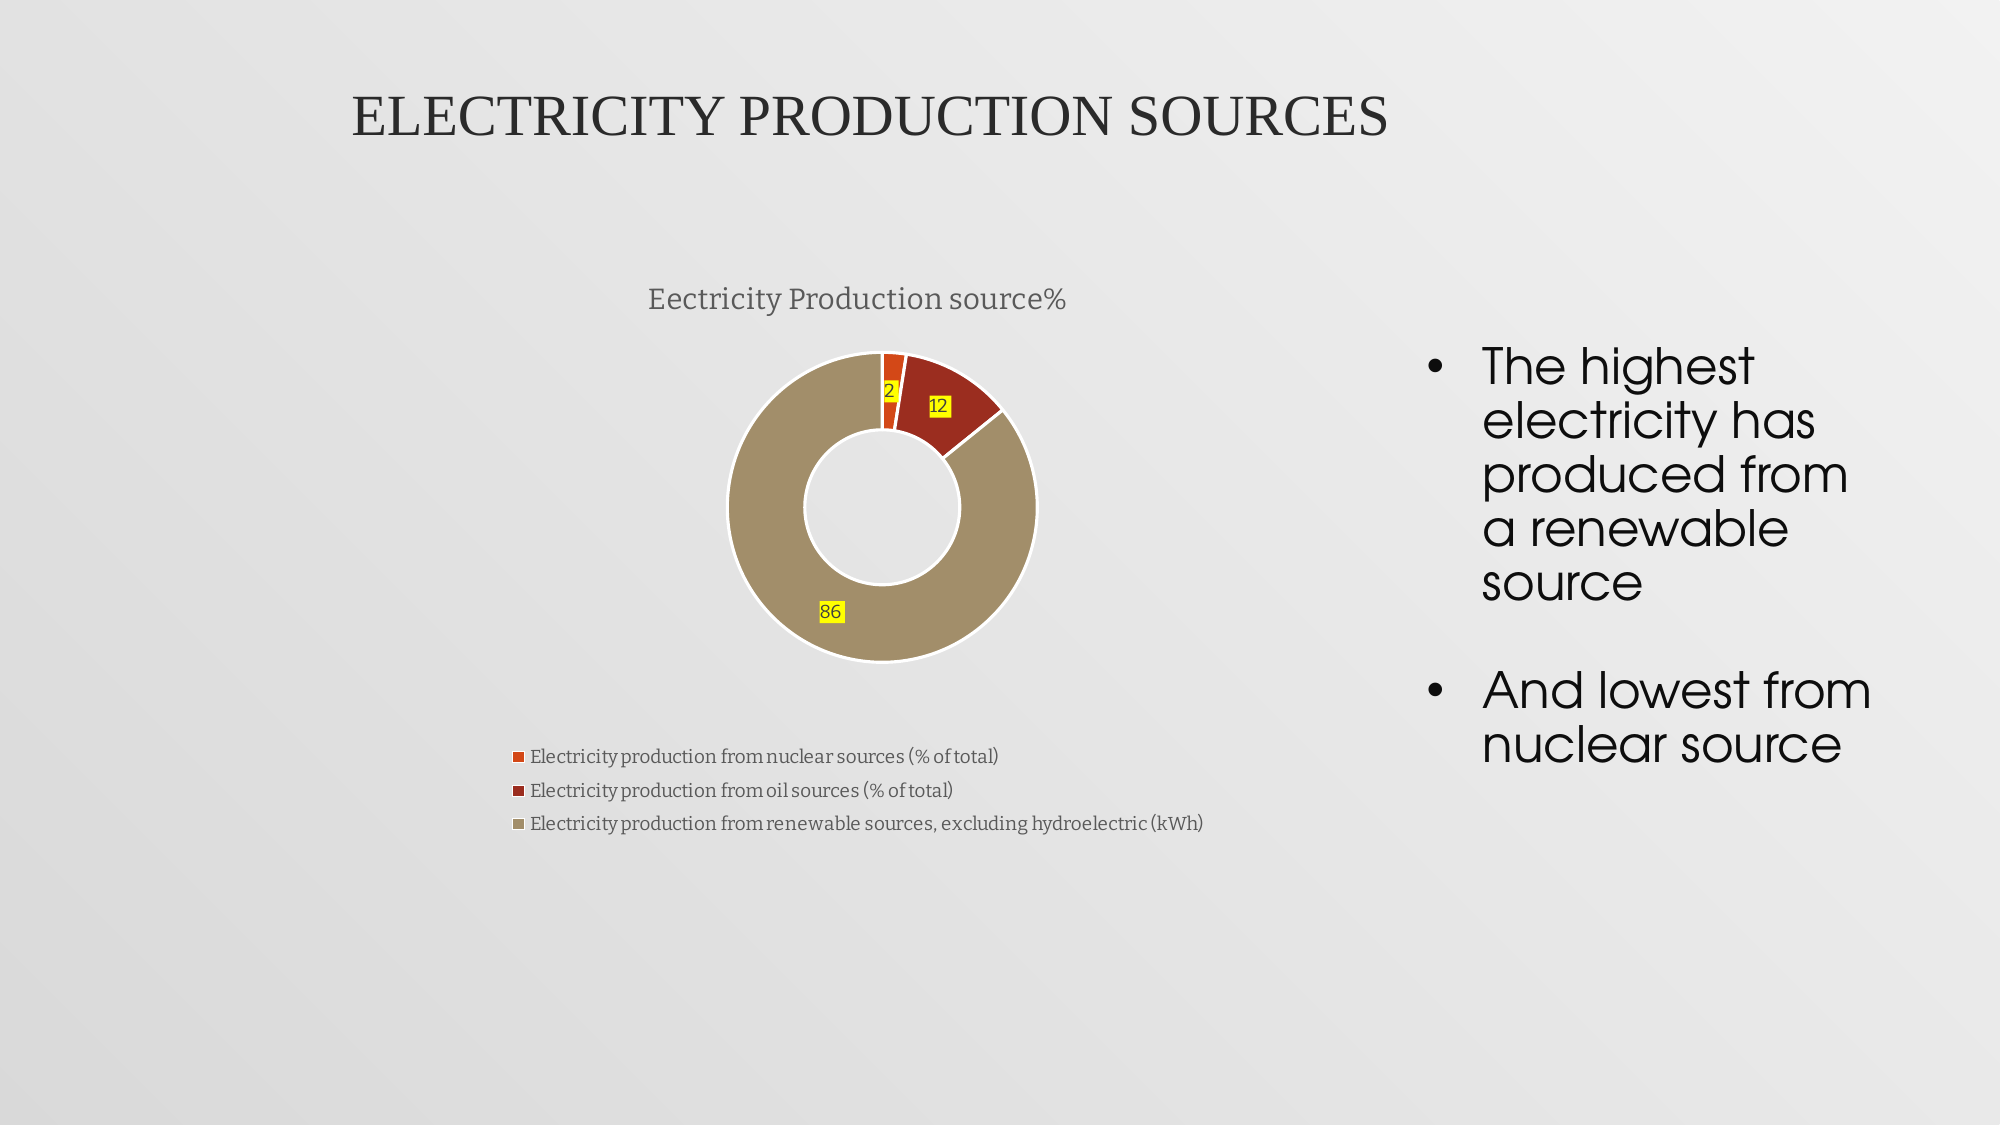

# Electricity Production Sources

### Chart: Eectricity Production source%

| Category |  |
|---|---|
| Electricity production from nuclear sources (% of total) | 2.49614489822032 |
| Electricity production from oil sources (% of total) | 11.687450379723257 |
| Electricity production from renewable sources, excluding hydroelectric (kWh) | 85.81640472205643 |
The highest electricity has produced from a renewable source

And lowest from nuclear source